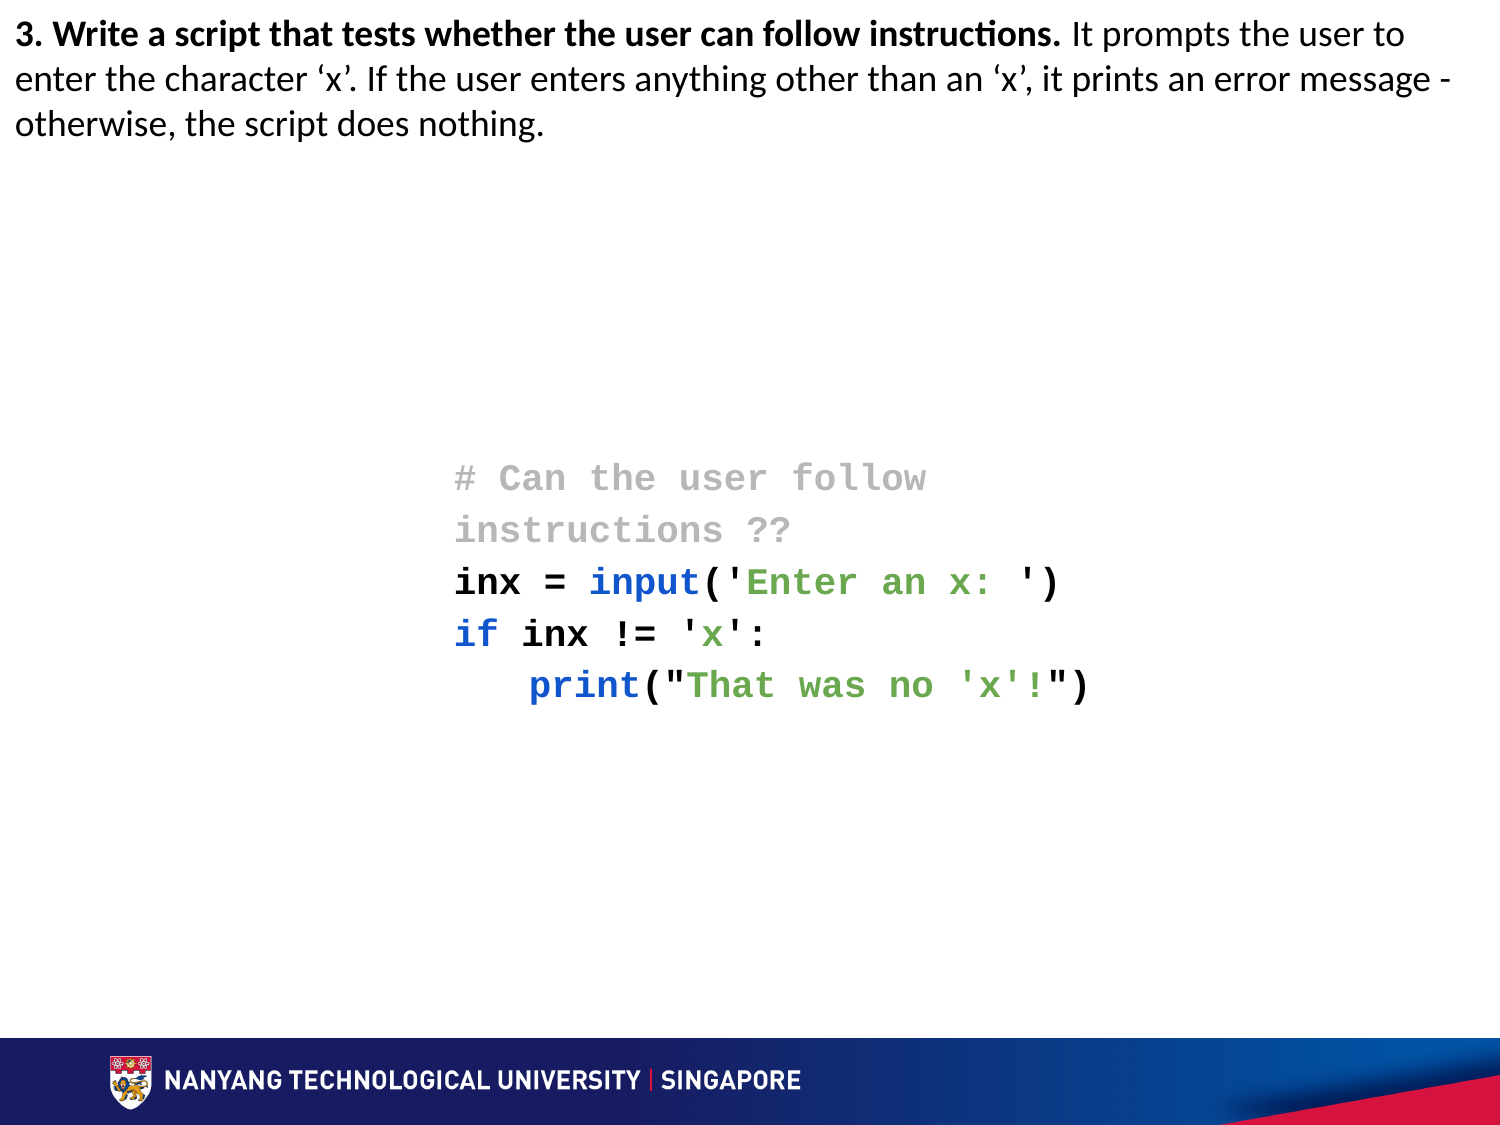

3. Write a script that tests whether the user can follow instructions. It prompts the user to enter the character ‘x’. If the user enters anything other than an ‘x’, it prints an error message - otherwise, the script does nothing.
# Can the user follow instructions ?? inx = input('Enter an x: ') if inx != 'x':
print("That was no 'x'!")